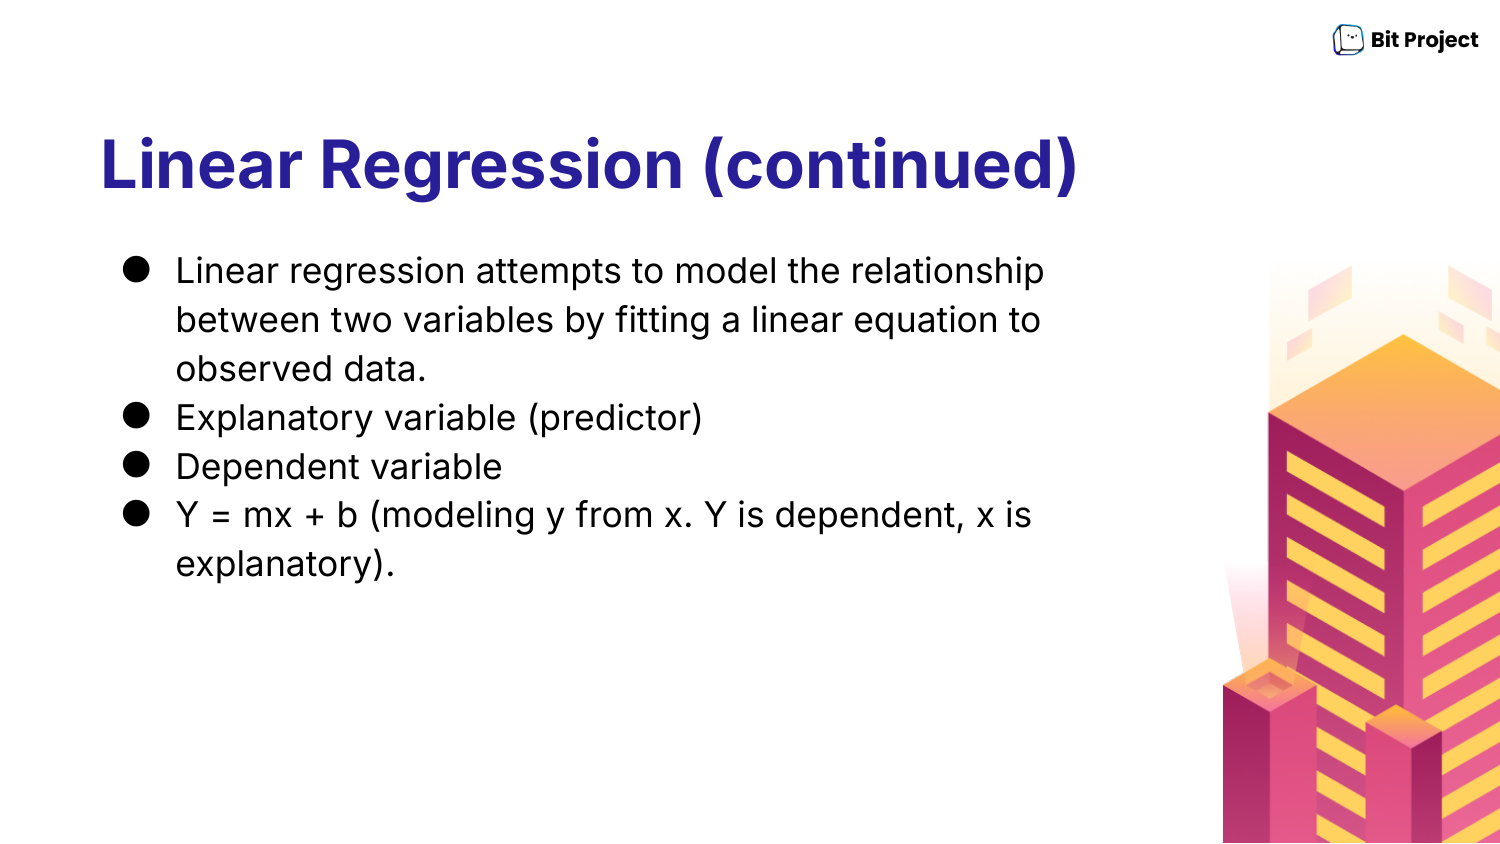

# Linear Regression (continued)
Linear regression attempts to model the relationship between two variables by fitting a linear equation to observed data.
Explanatory variable (predictor)
Dependent variable
Y = mx + b (modeling y from x. Y is dependent, x is explanatory).